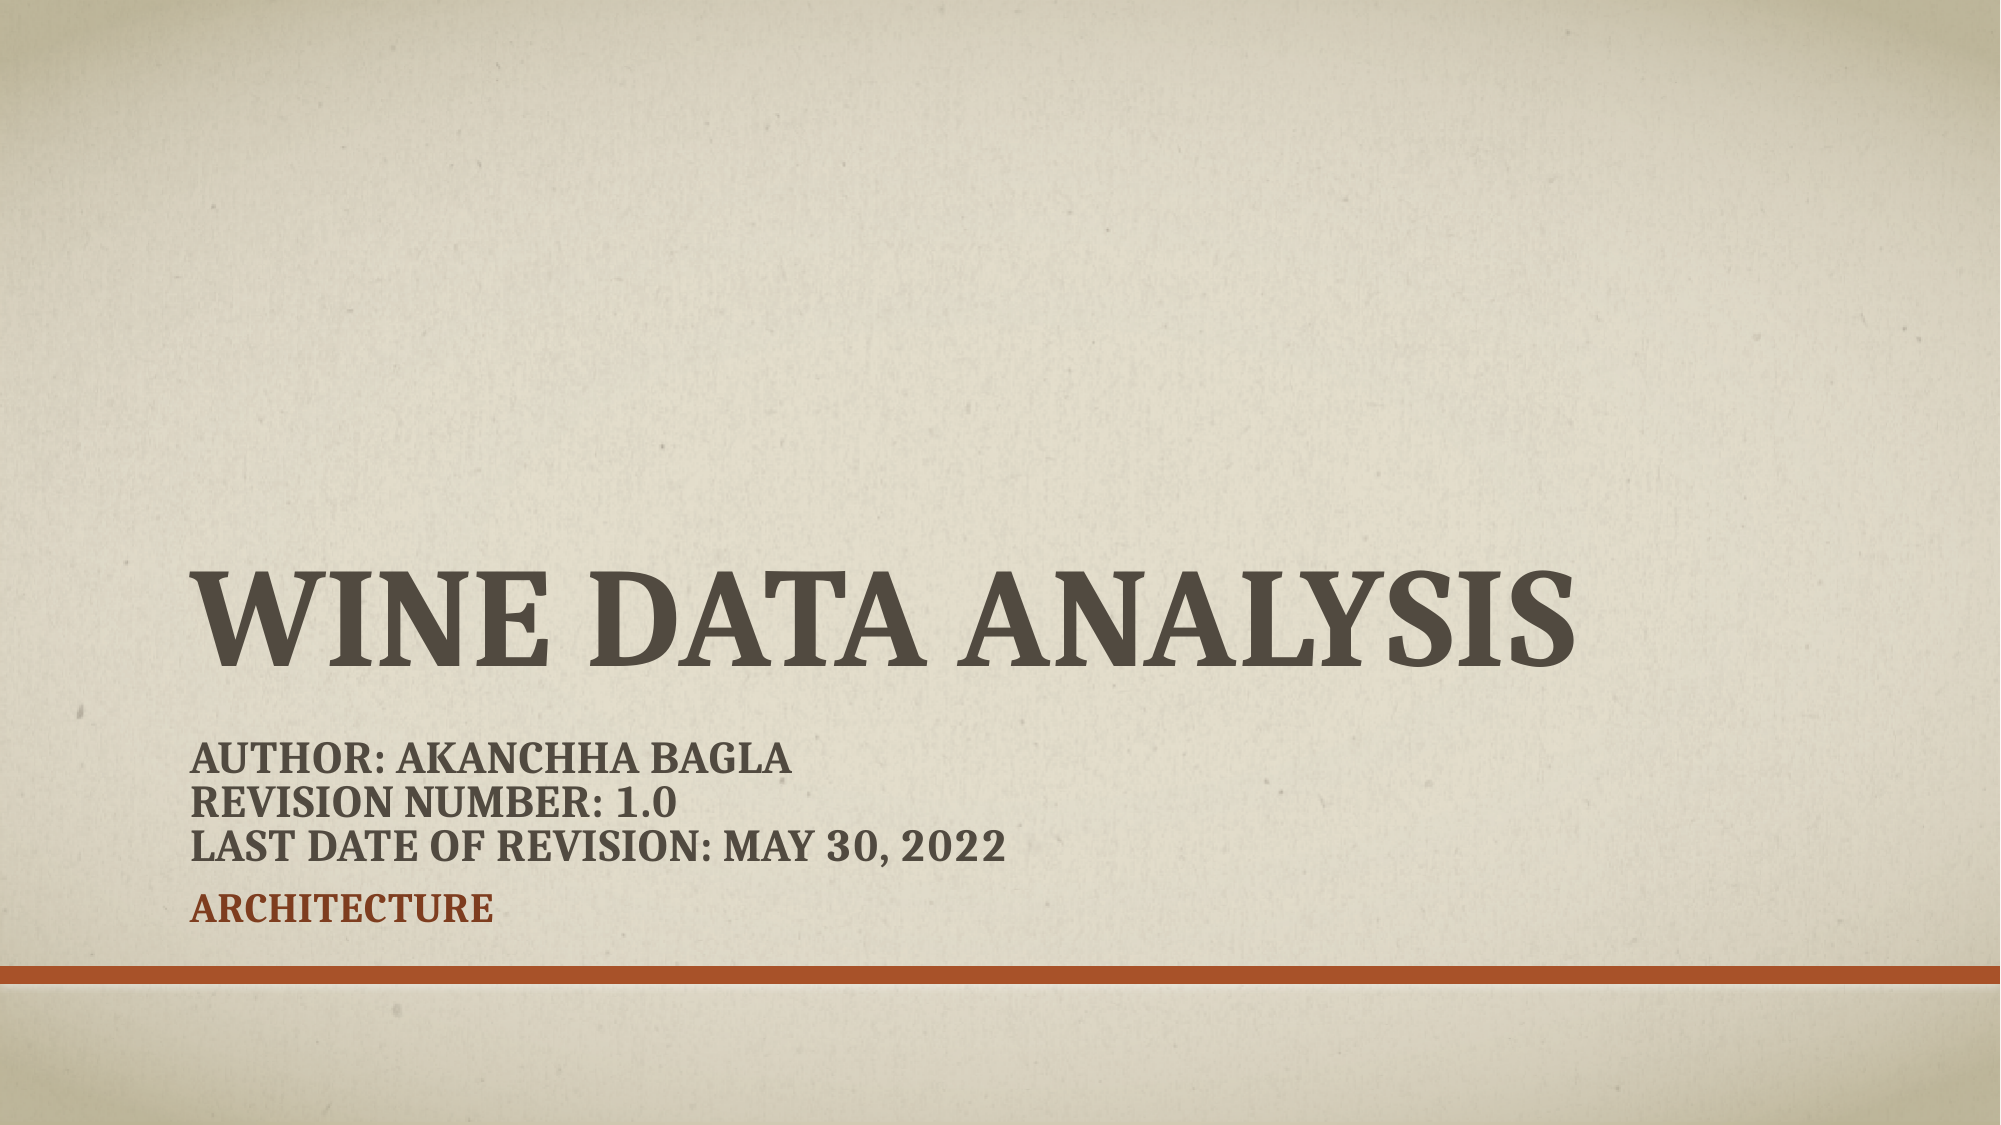

# Wine data analysis author: Akanchha bagla Revision number: 1.0 last date of revision: May 30, 2022
Architecture